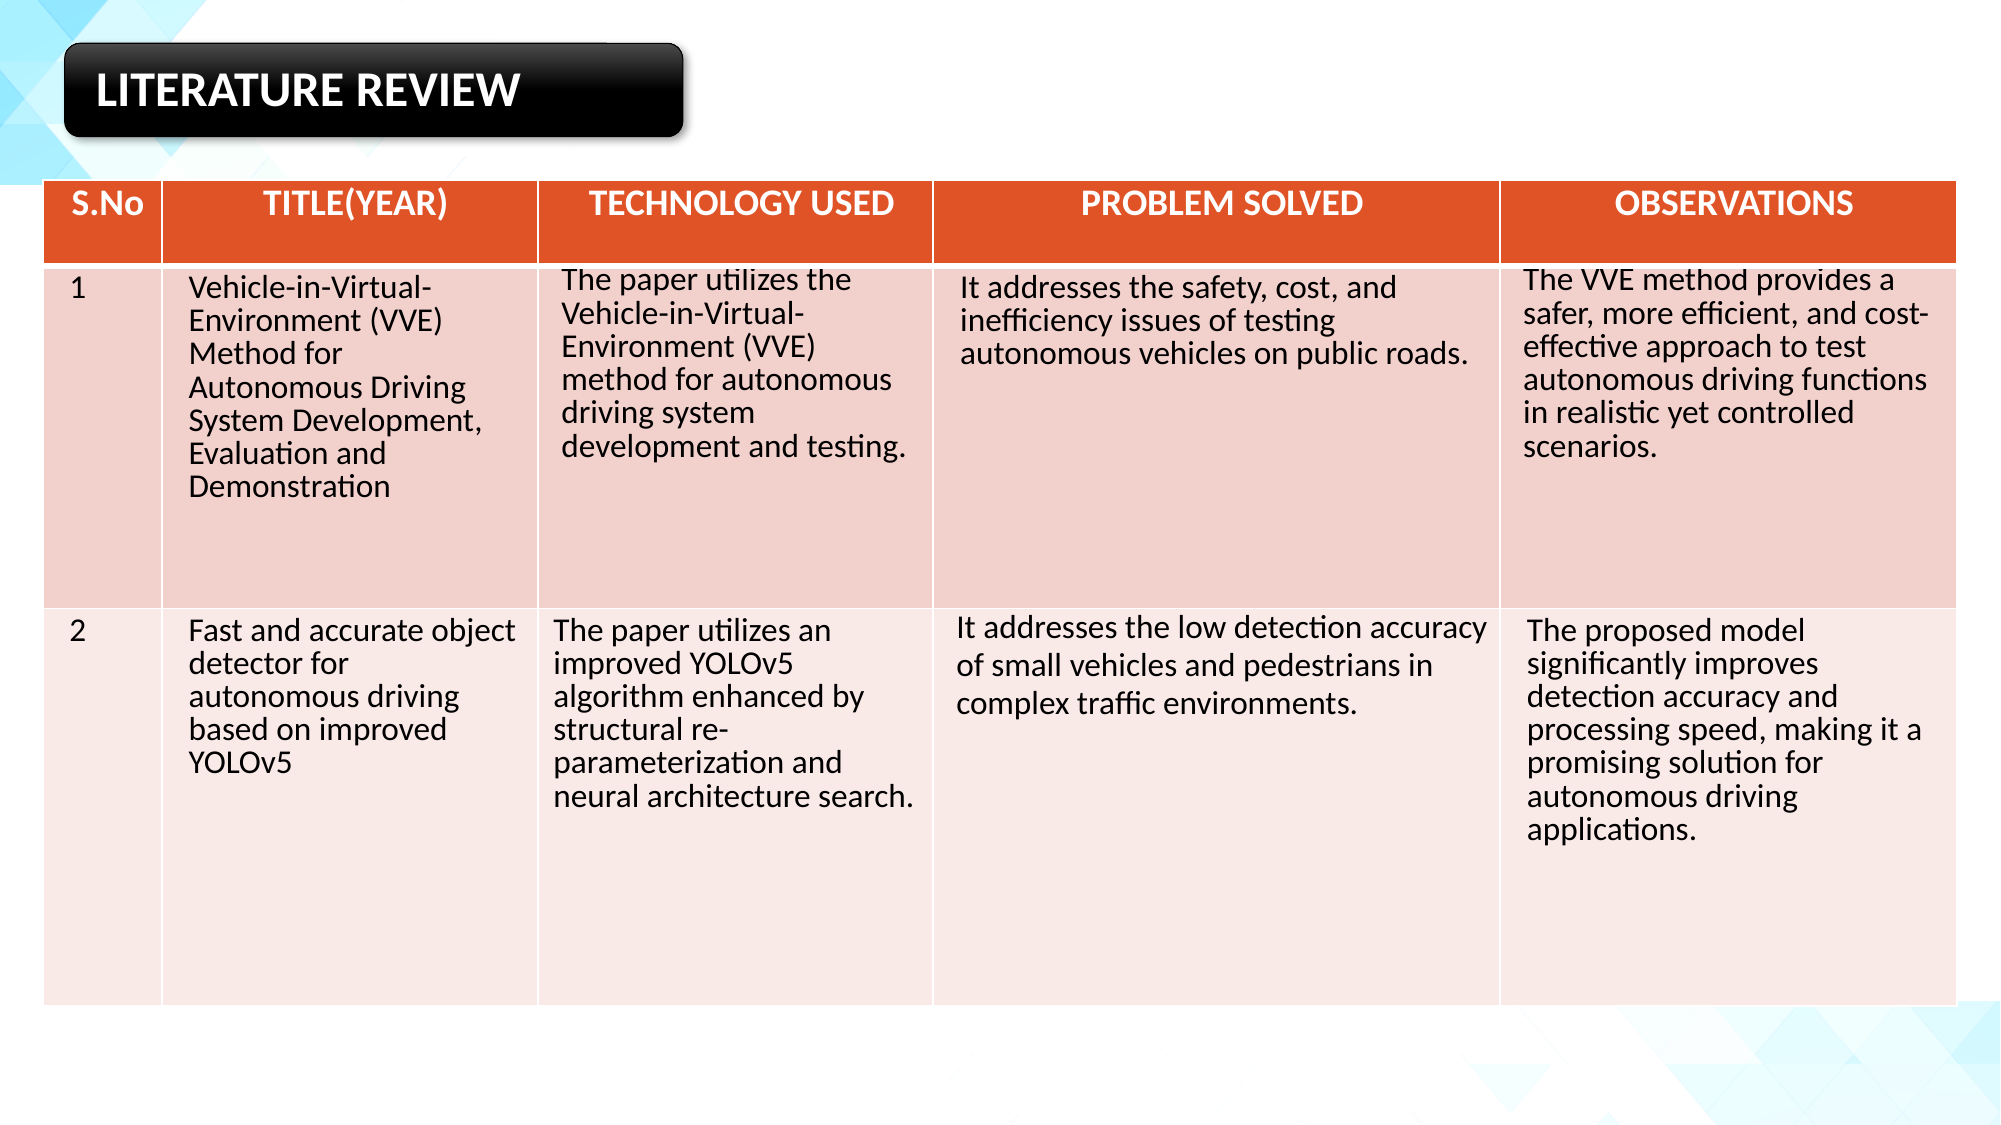

LITERATURE REVIEW
| S.No | TITLE(YEAR) | TECHNOLOGY USED | PROBLEM SOLVED | OBSERVATIONS |
| --- | --- | --- | --- | --- |
| 1 | Vehicle-in-Virtual-Environment (VVE) Method for Autonomous Driving System Development, Evaluation and Demonstration | The paper utilizes the Vehicle-in-Virtual-Environment (VVE) method for autonomous driving system development and testing. | It addresses the safety, cost, and inefficiency issues of testing autonomous vehicles on public roads. | The VVE method provides a safer, more efficient, and cost-effective approach to test autonomous driving functions in realistic yet controlled scenarios. |
| 2 | Fast and accurate object detector for autonomous driving based on improved YOLOv5 | The paper utilizes an improved YOLOv5 algorithm enhanced by structural re-parameterization and neural architecture search. | It addresses the low detection accuracy of small vehicles and pedestrians in complex traffic environments. | The proposed model significantly improves detection accuracy and processing speed, making it a promising solution for autonomous driving applications. |